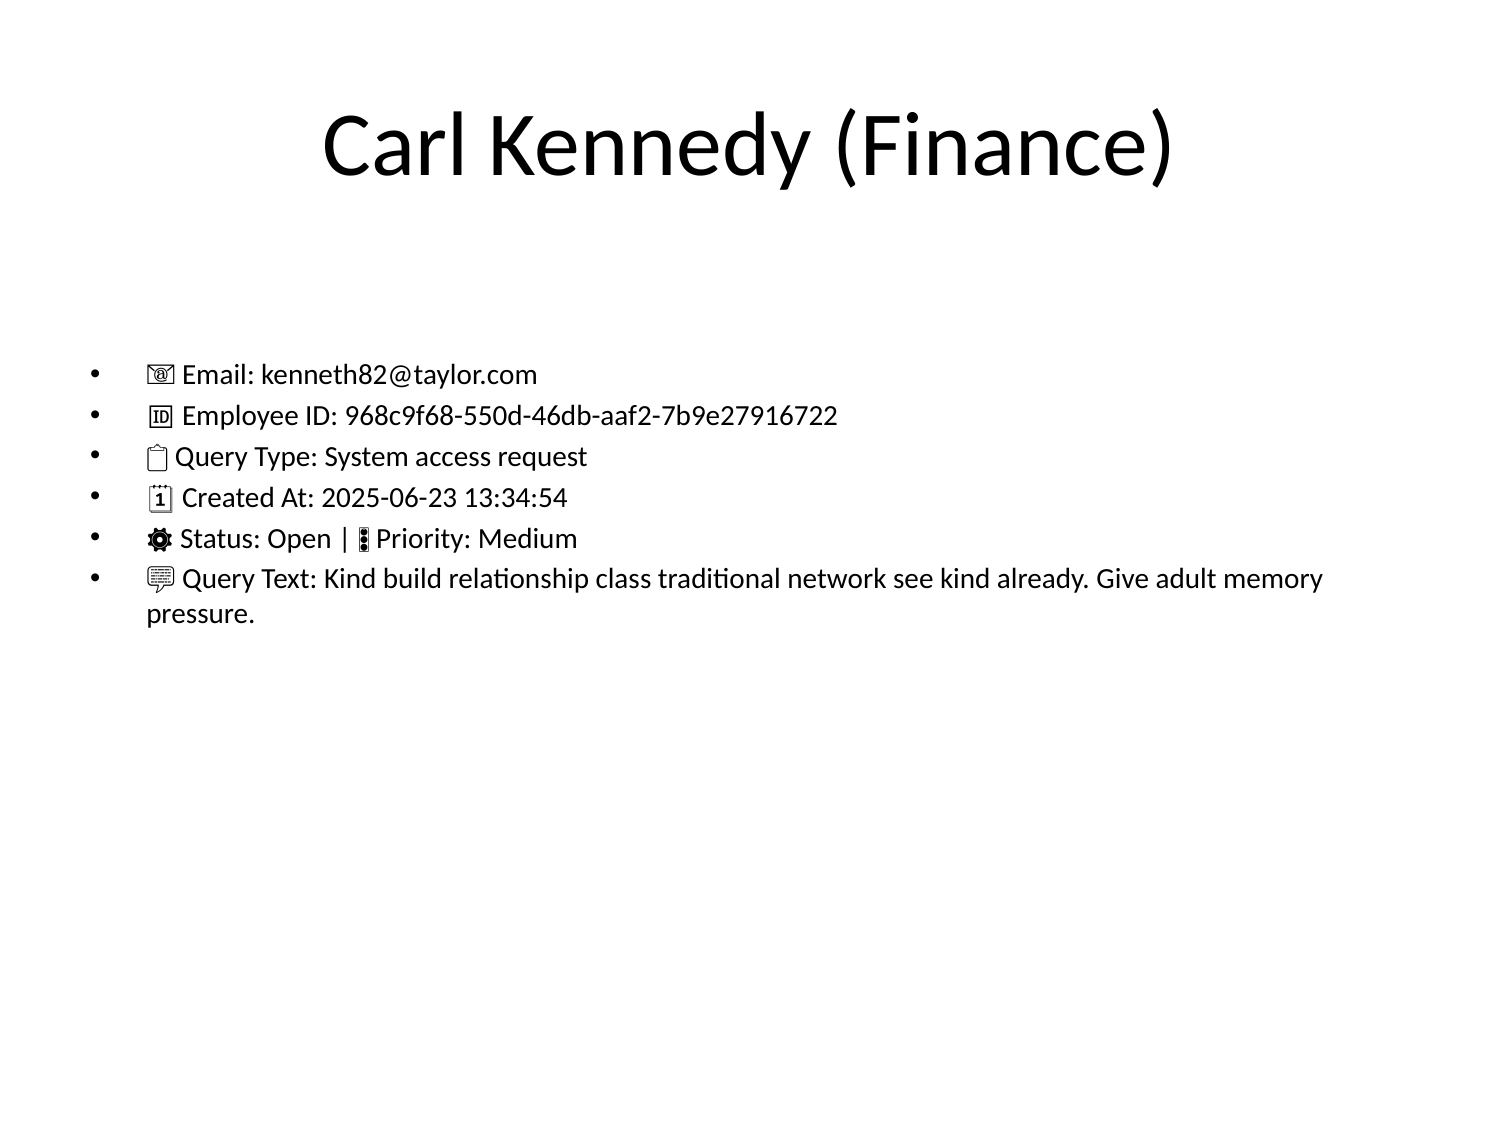

# Carl Kennedy (Finance)

📧 Email: kenneth82@taylor.com
🆔 Employee ID: 968c9f68-550d-46db-aaf2-7b9e27916722
📋 Query Type: System access request
🗓 Created At: 2025-06-23 13:34:54
⚙ Status: Open | 🚦 Priority: Medium
💬 Query Text: Kind build relationship class traditional network see kind already. Give adult memory pressure.